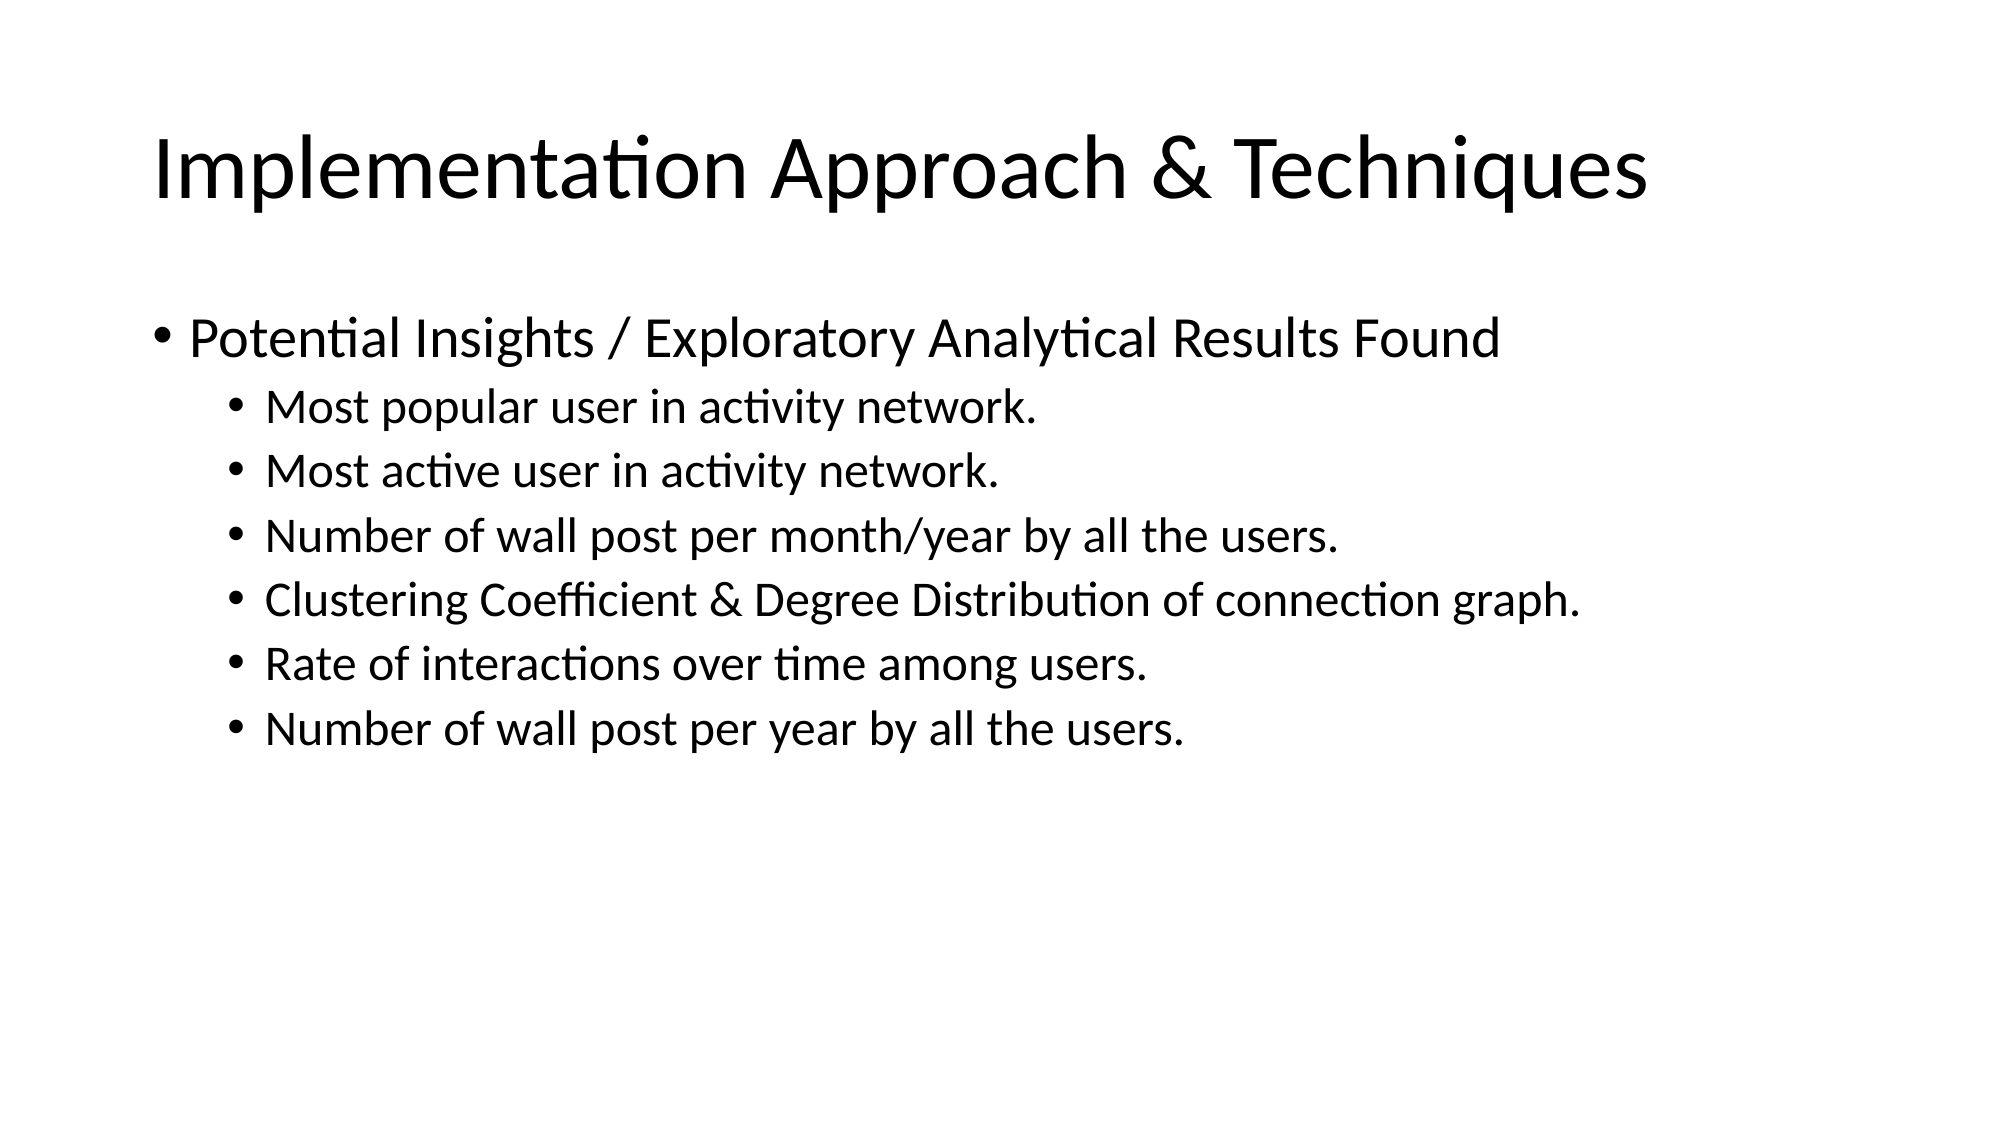

# Implementation Approach & Techniques
Potential Insights / Exploratory Analytical Results Found
Most popular user in activity network.
Most active user in activity network.
Number of wall post per month/year by all the users.
Clustering Coefficient & Degree Distribution of connection graph.
Rate of interactions over time among users.
Number of wall post per year by all the users.